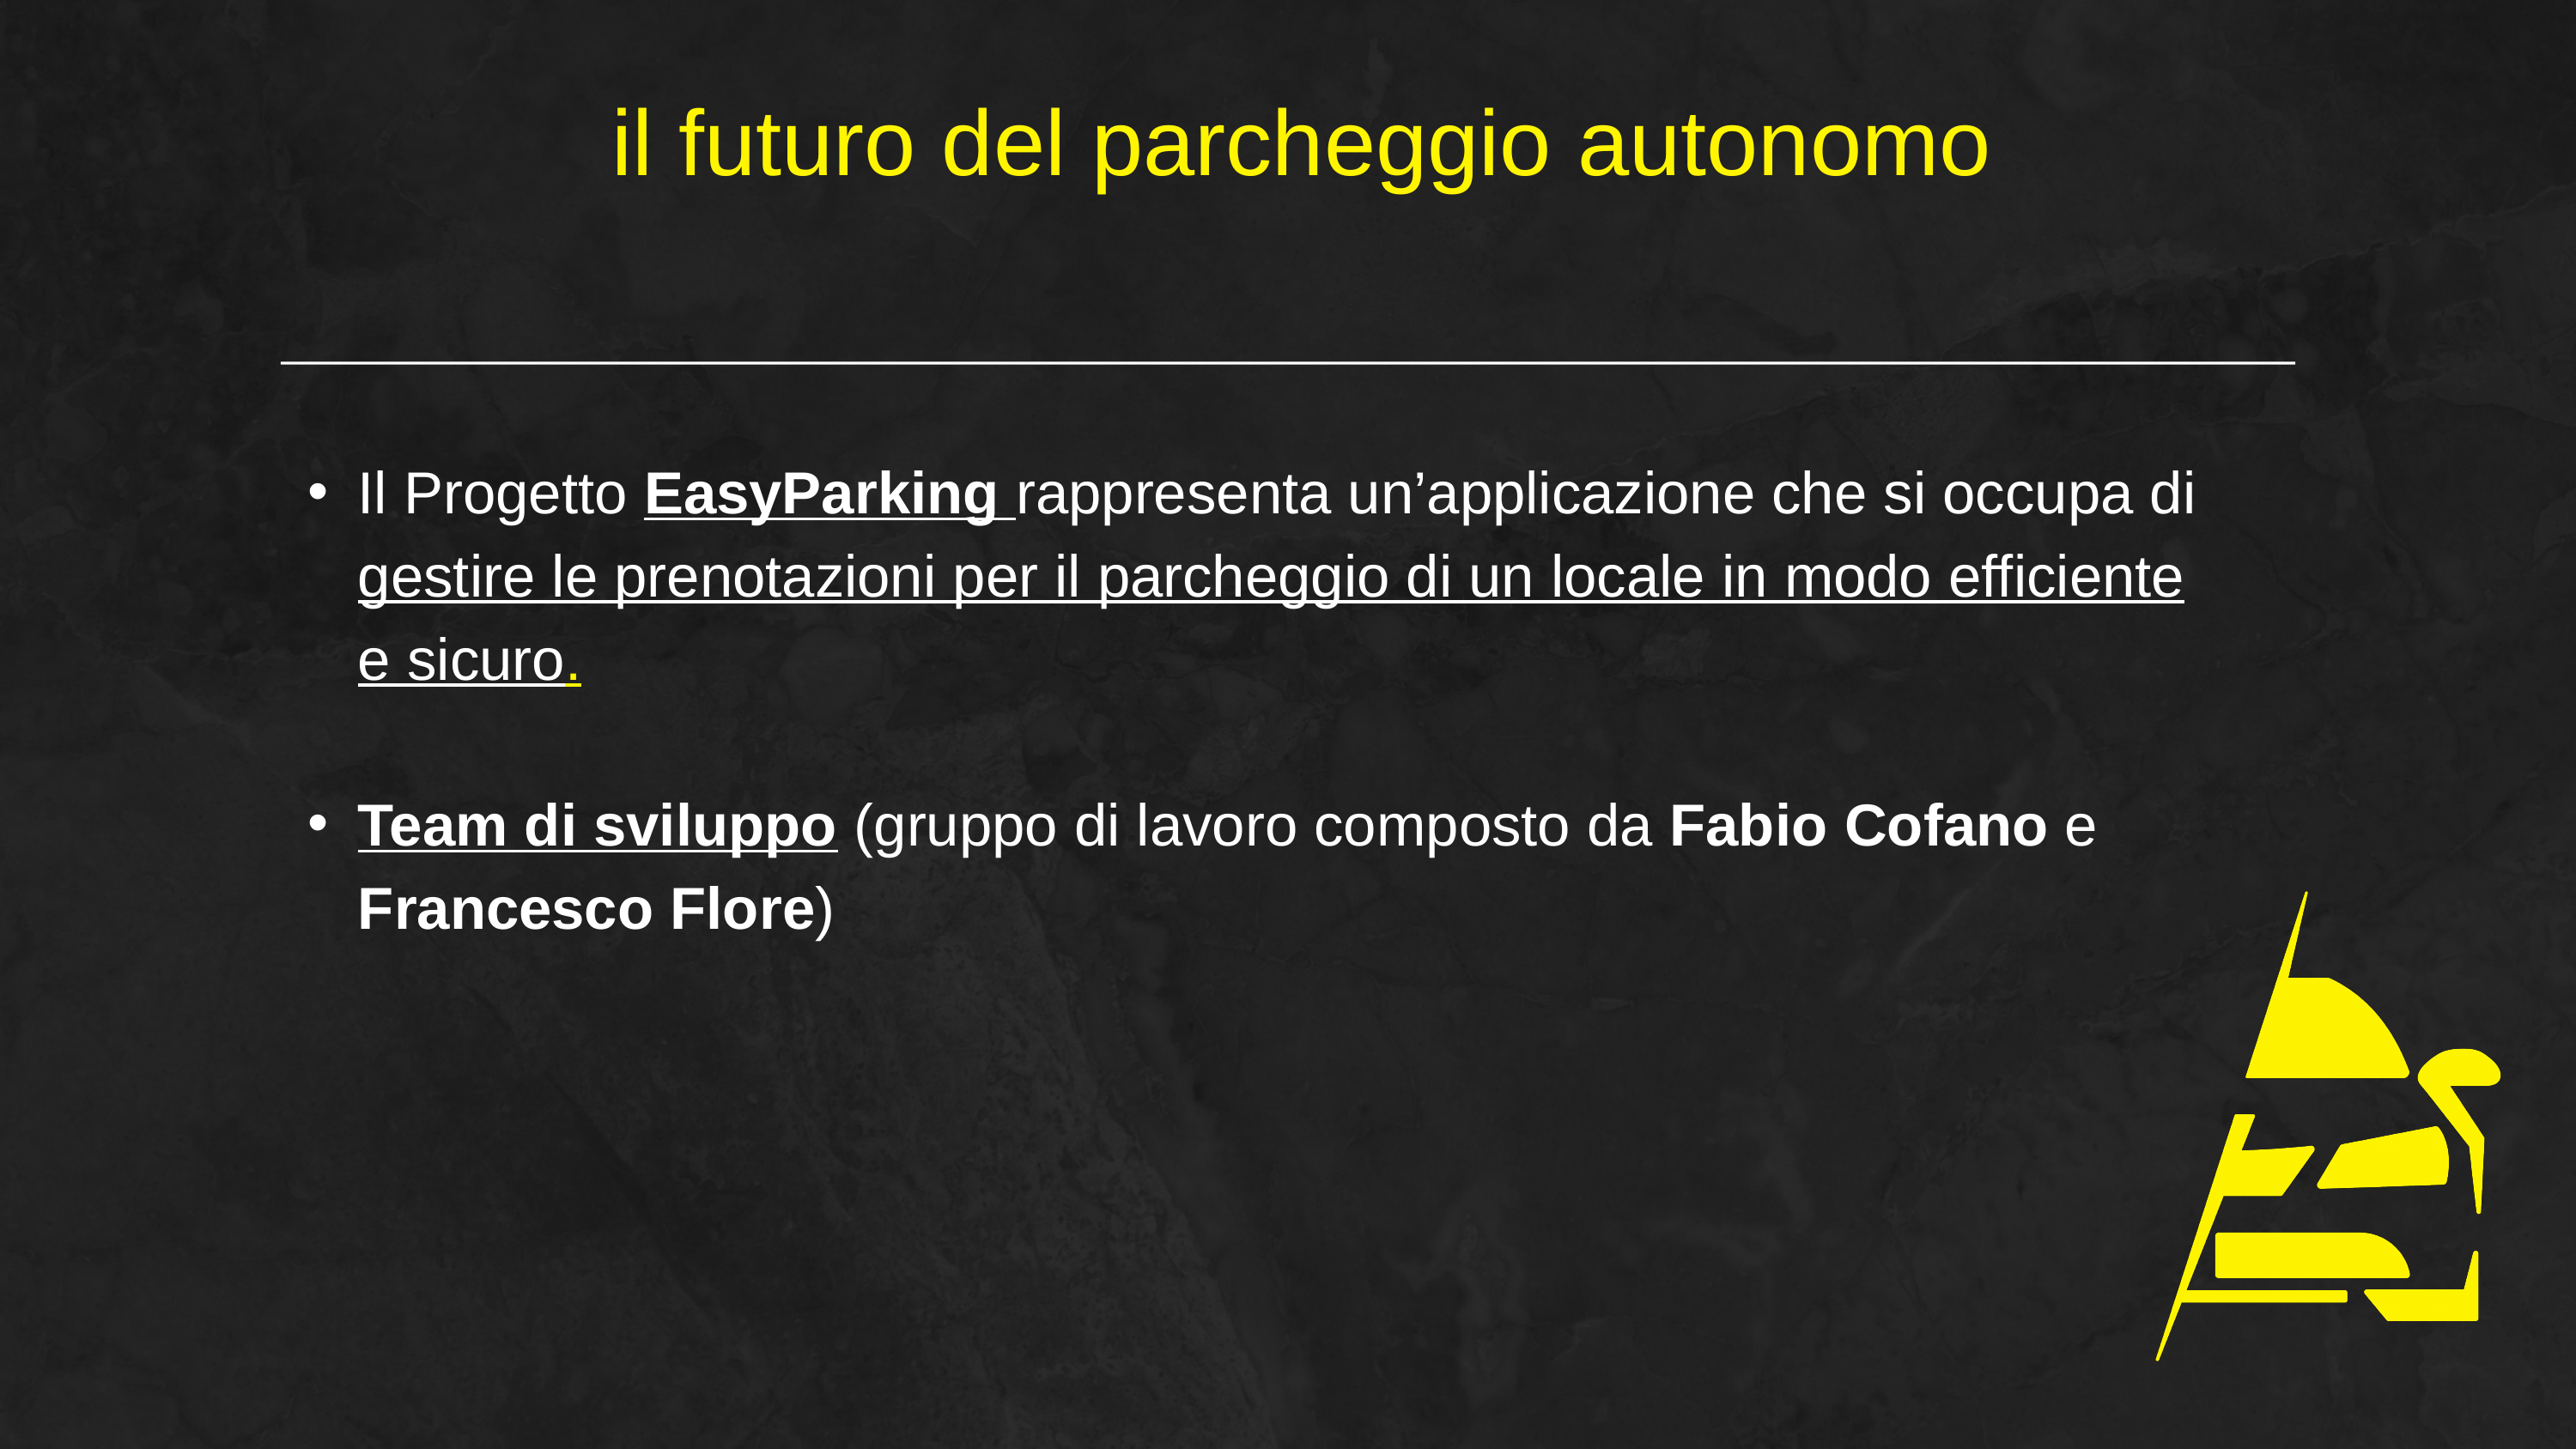

il futuro del parcheggio autonomo

Il Progetto EasyParking rappresenta un’applicazione che si occupa di gestire le prenotazioni per il parcheggio di un locale in modo efficiente e sicuro.

Team di sviluppo (gruppo di lavoro composto da Fabio Cofano e Francesco Flore)